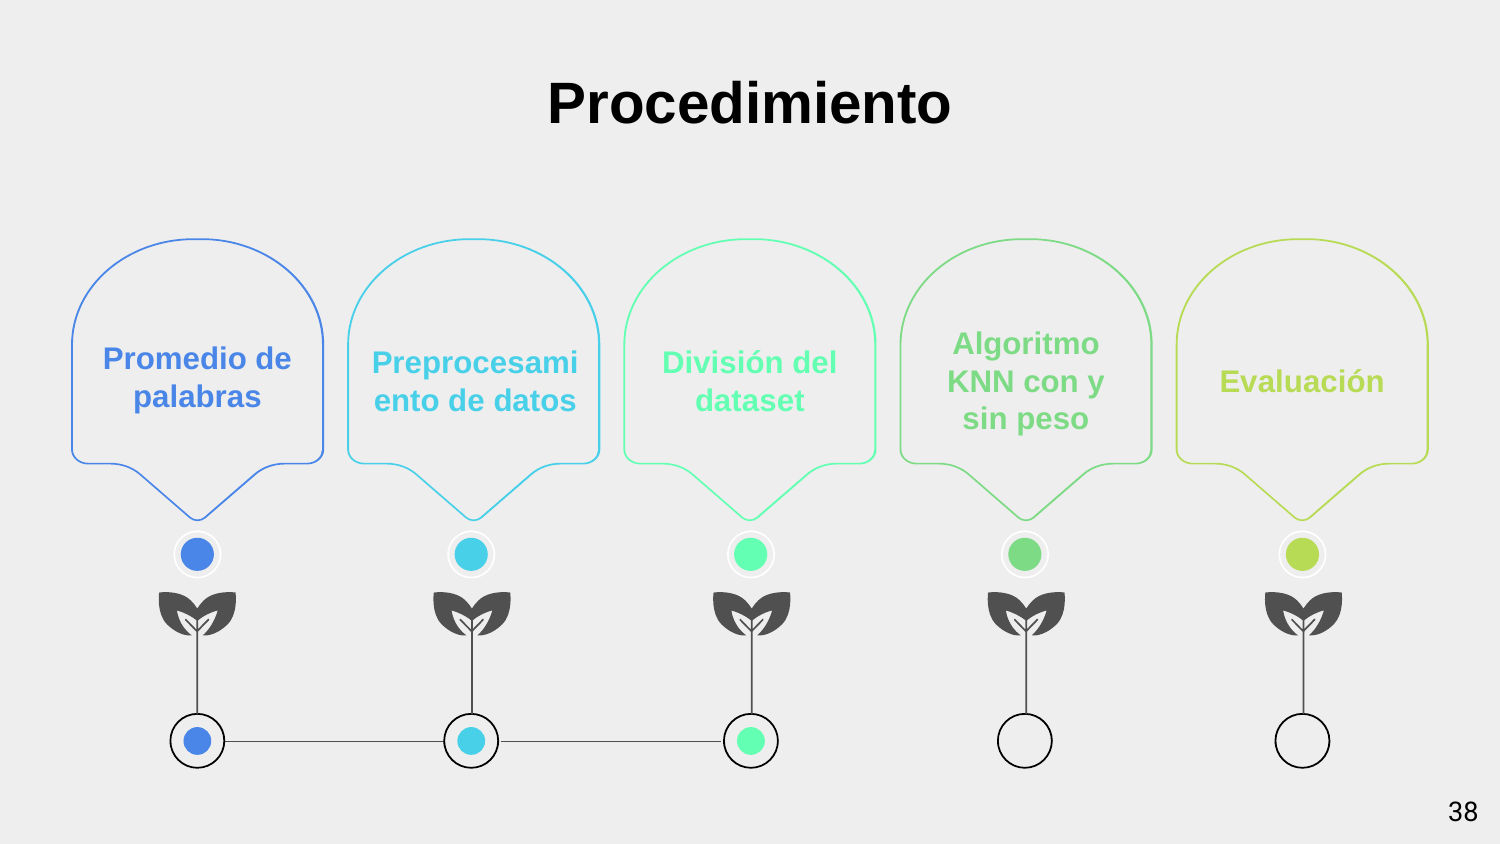

# Procedimiento

Promedio de palabras

Preprocesamiento de datos

División del dataset

Algoritmo KNN con y sin peso

Evaluación

38